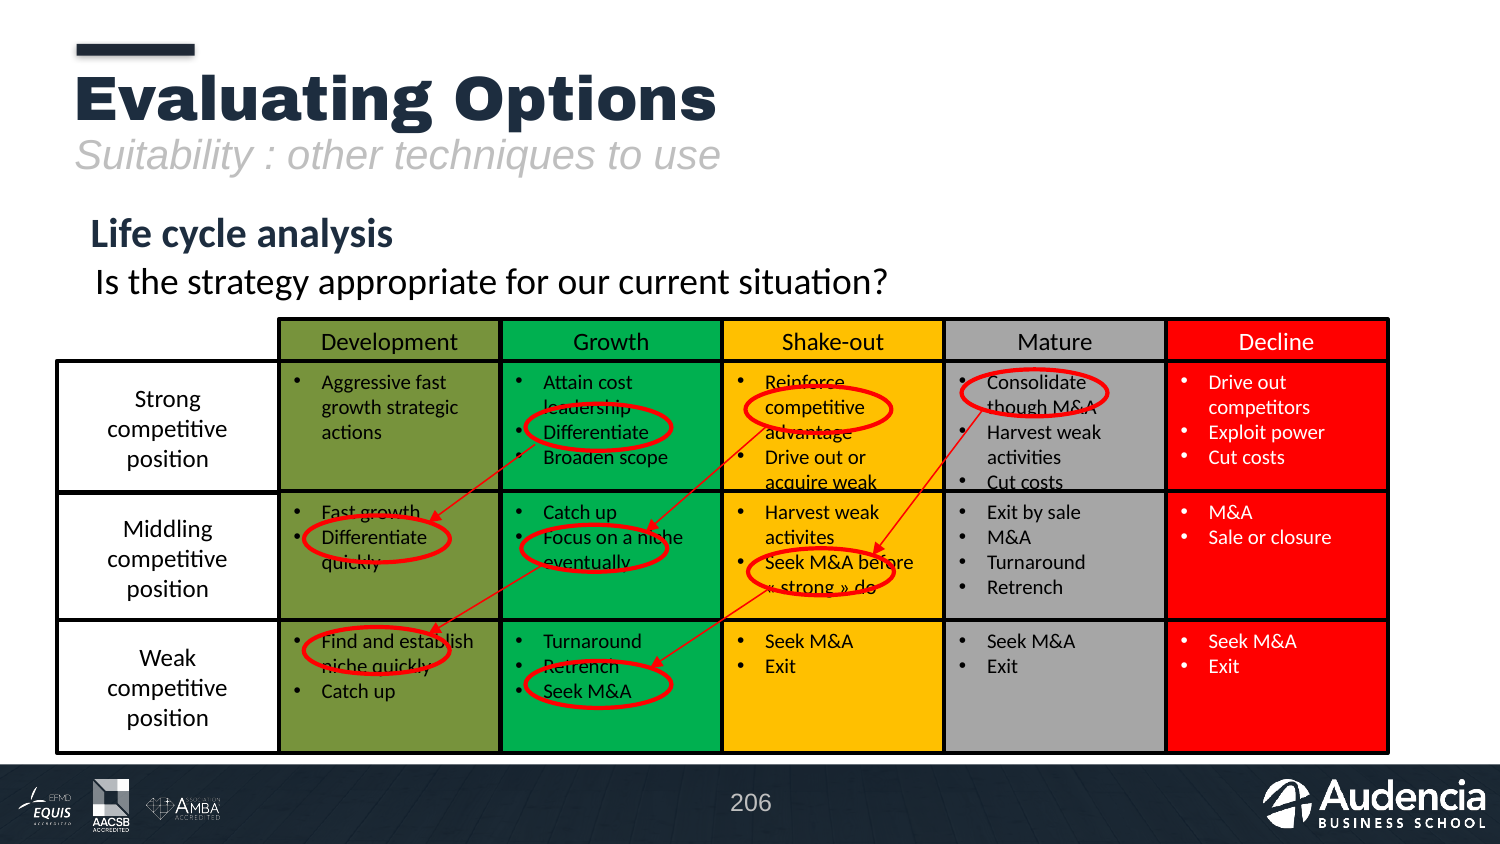

# Evaluating Options
Suitability : other techniques to use
Life cycle analysis
Is the strategy appropriate for our current situation?
Development
Growth
Shake-out
Mature
Decline
Attain cost leadership
Differentiate
Broaden scope
Reinforce competitive advantage
Drive out or acquire weak
Consolidate though M&A
Harvest weak activities
Cut costs
Drive out competitors
Exploit power
Cut costs
Aggressive fast growth strategic actions
Strong
competitive
position

Catch up
Focus on a niche eventually
Harvest weak activites
Seek M&A before « strong » do
Exit by sale
M&A
Turnaround
Retrench
M&A
Sale or closure
Fast growth
Differentiate quickly
Middling
competitive
position
Turnaround
Retrench
Seek M&A
Seek M&A
Exit
Seek M&A
Exit
Seek M&A
Exit
Find and establish niche quickly
Catch up
Weak
competitive
position
206